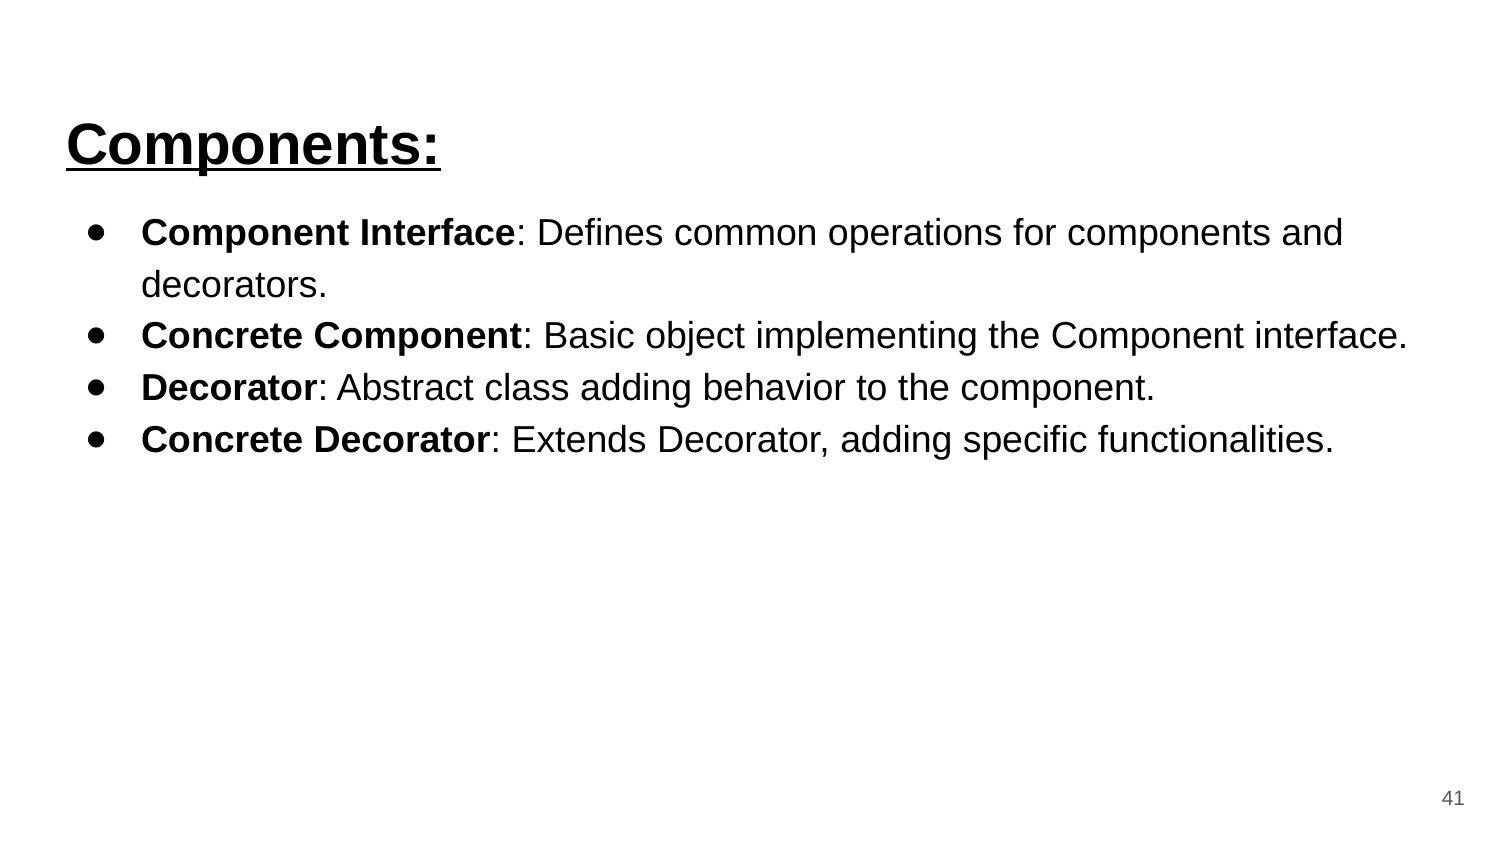

Components:
Component Interface: Defines common operations for components and decorators.
Concrete Component: Basic object implementing the Component interface.
Decorator: Abstract class adding behavior to the component.
Concrete Decorator: Extends Decorator, adding specific functionalities.

41